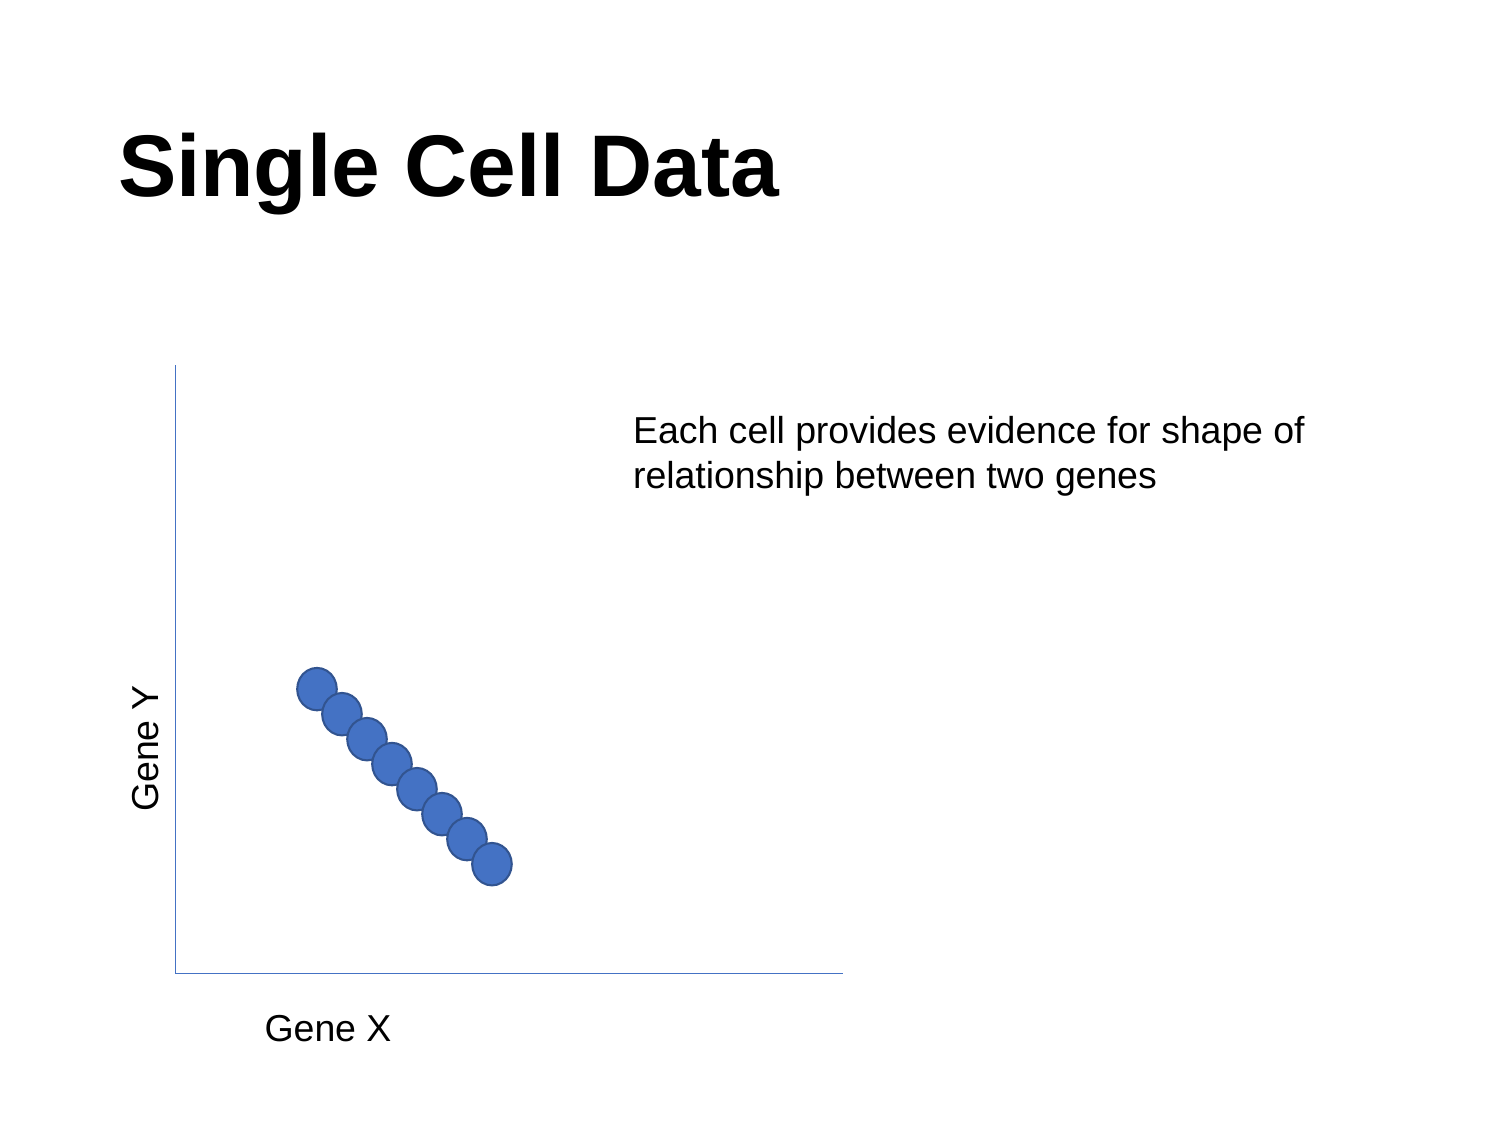

# Single Cell Data
Each cell provides evidence for shape of
relationship between two genes

Gene Y

Gene X